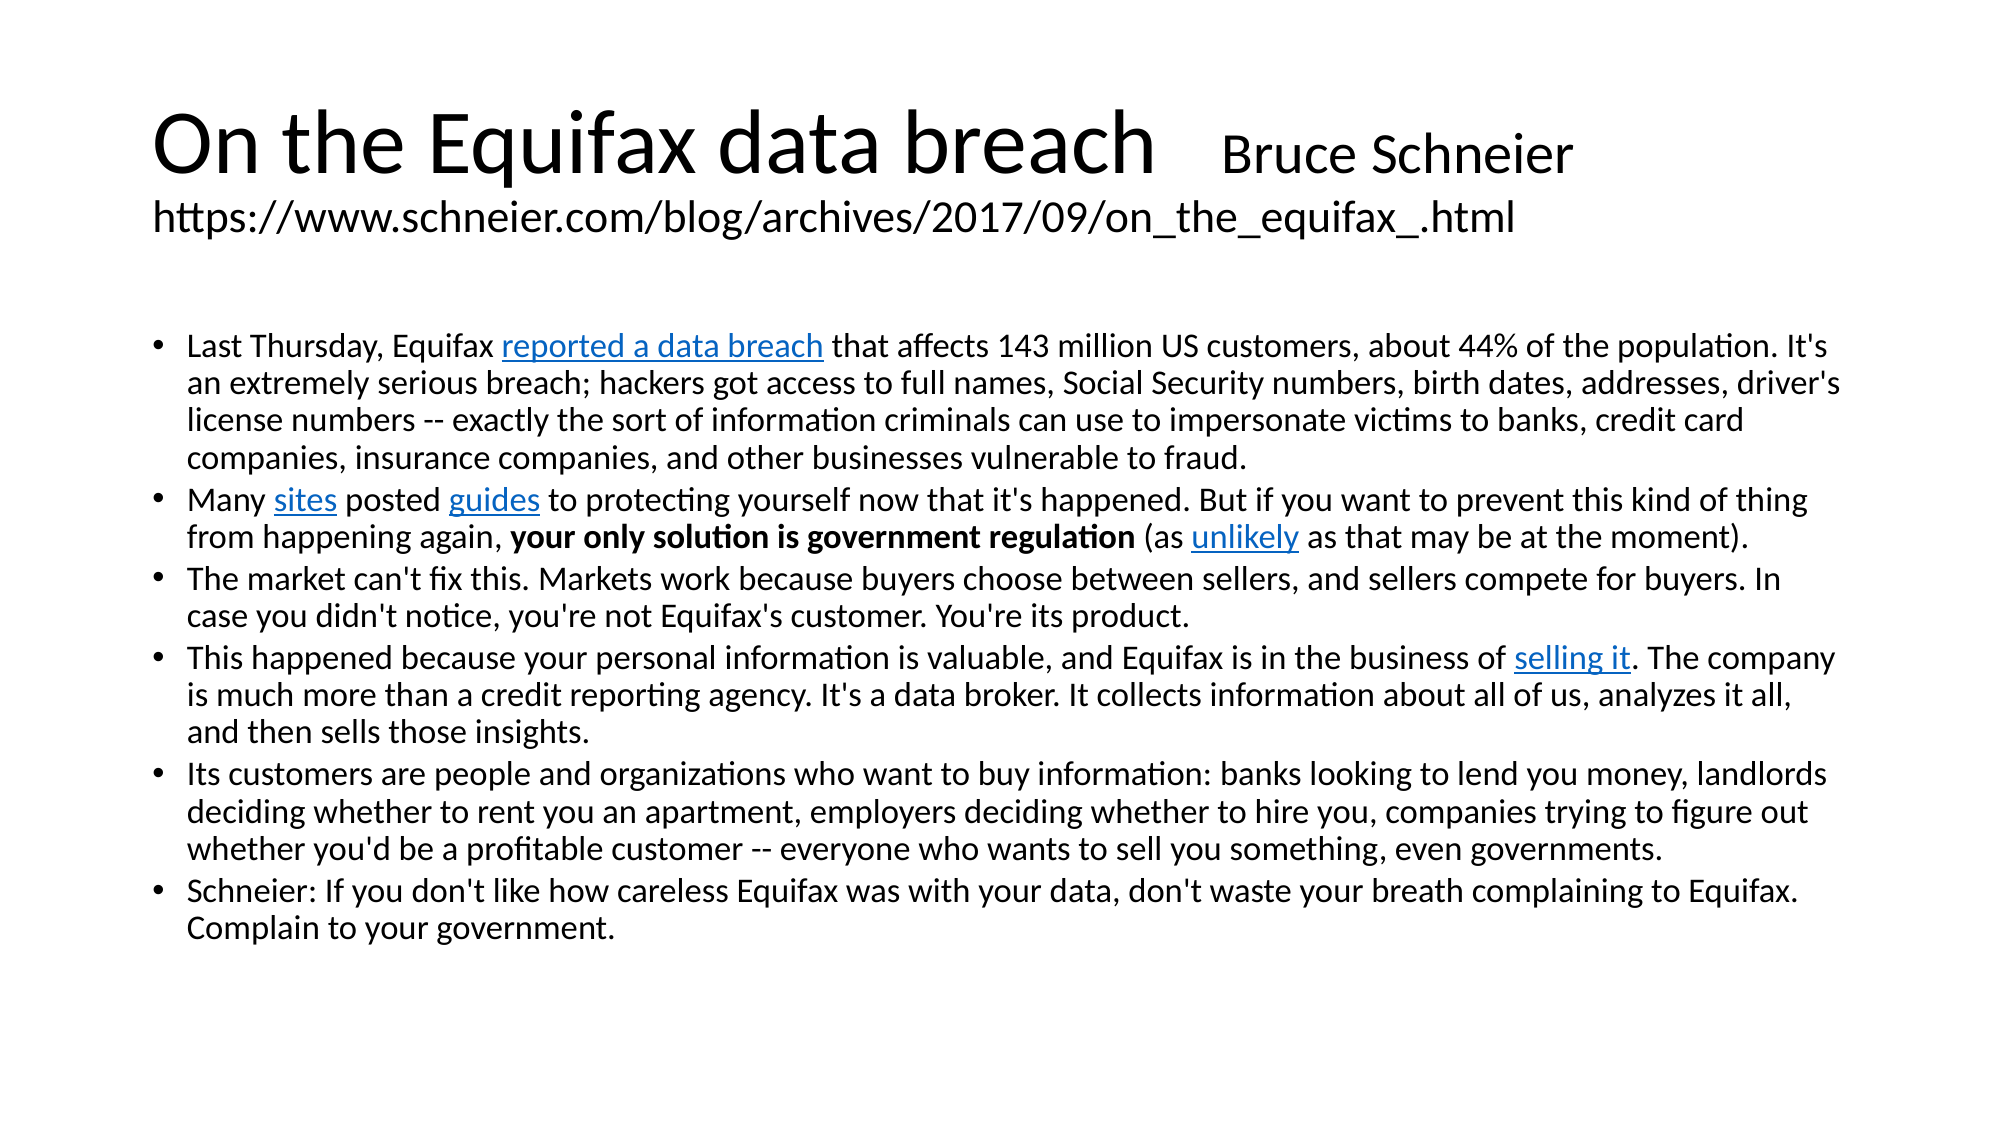

# On the Equifax data breach   Bruce Schneier https://www.schneier.com/blog/archives/2017/09/on_the_equifax_.html

Last Thursday, Equifax reported a data breach that affects 143 million US customers, about 44% of the population. It's an extremely serious breach; hackers got access to full names, Social Security numbers, birth dates, addresses, driver's license numbers -- exactly the sort of information criminals can use to impersonate victims to banks, credit card companies, insurance companies, and other businesses vulnerable to fraud.
Many sites posted guides to protecting yourself now that it's happened. But if you want to prevent this kind of thing from happening again, your only solution is government regulation (as unlikely as that may be at the moment).
The market can't fix this. Markets work because buyers choose between sellers, and sellers compete for buyers. In case you didn't notice, you're not Equifax's customer. You're its product.
This happened because your personal information is valuable, and Equifax is in the business of selling it. The company is much more than a credit reporting agency. It's a data broker. It collects information about all of us, analyzes it all, and then sells those insights.
Its customers are people and organizations who want to buy information: banks looking to lend you money, landlords deciding whether to rent you an apartment, employers deciding whether to hire you, companies trying to figure out whether you'd be a profitable customer -- everyone who wants to sell you something, even governments.
Schneier: If you don't like how careless Equifax was with your data, don't waste your breath complaining to Equifax. Complain to your government.